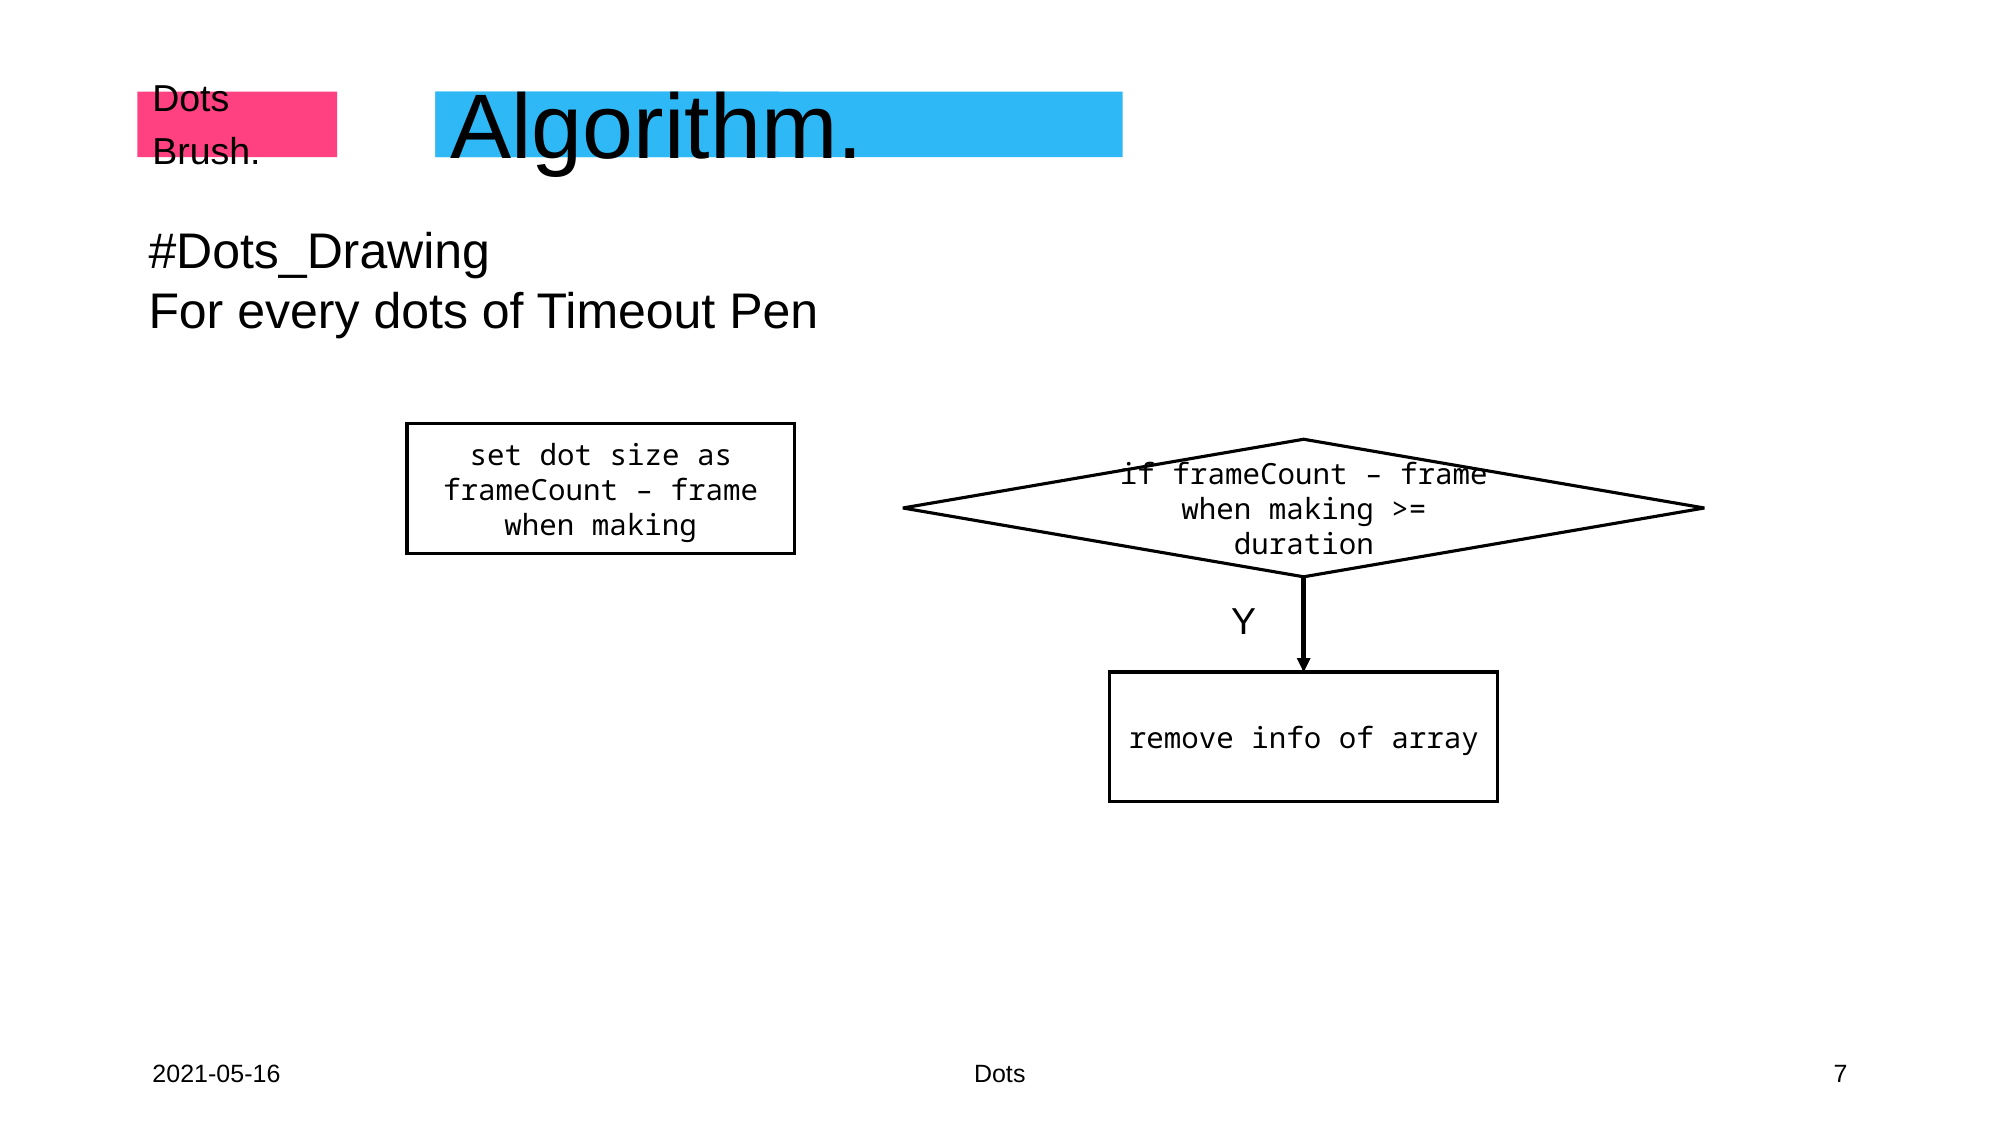

Dots
Brush.
# Algorithm.

#Dots_Drawing
For every dots of Timeout Pen
set dot size as frameCount – frame when making
if frameCount – frame when making >= duration
Y
remove info of array
2021-05-16
Dots
7